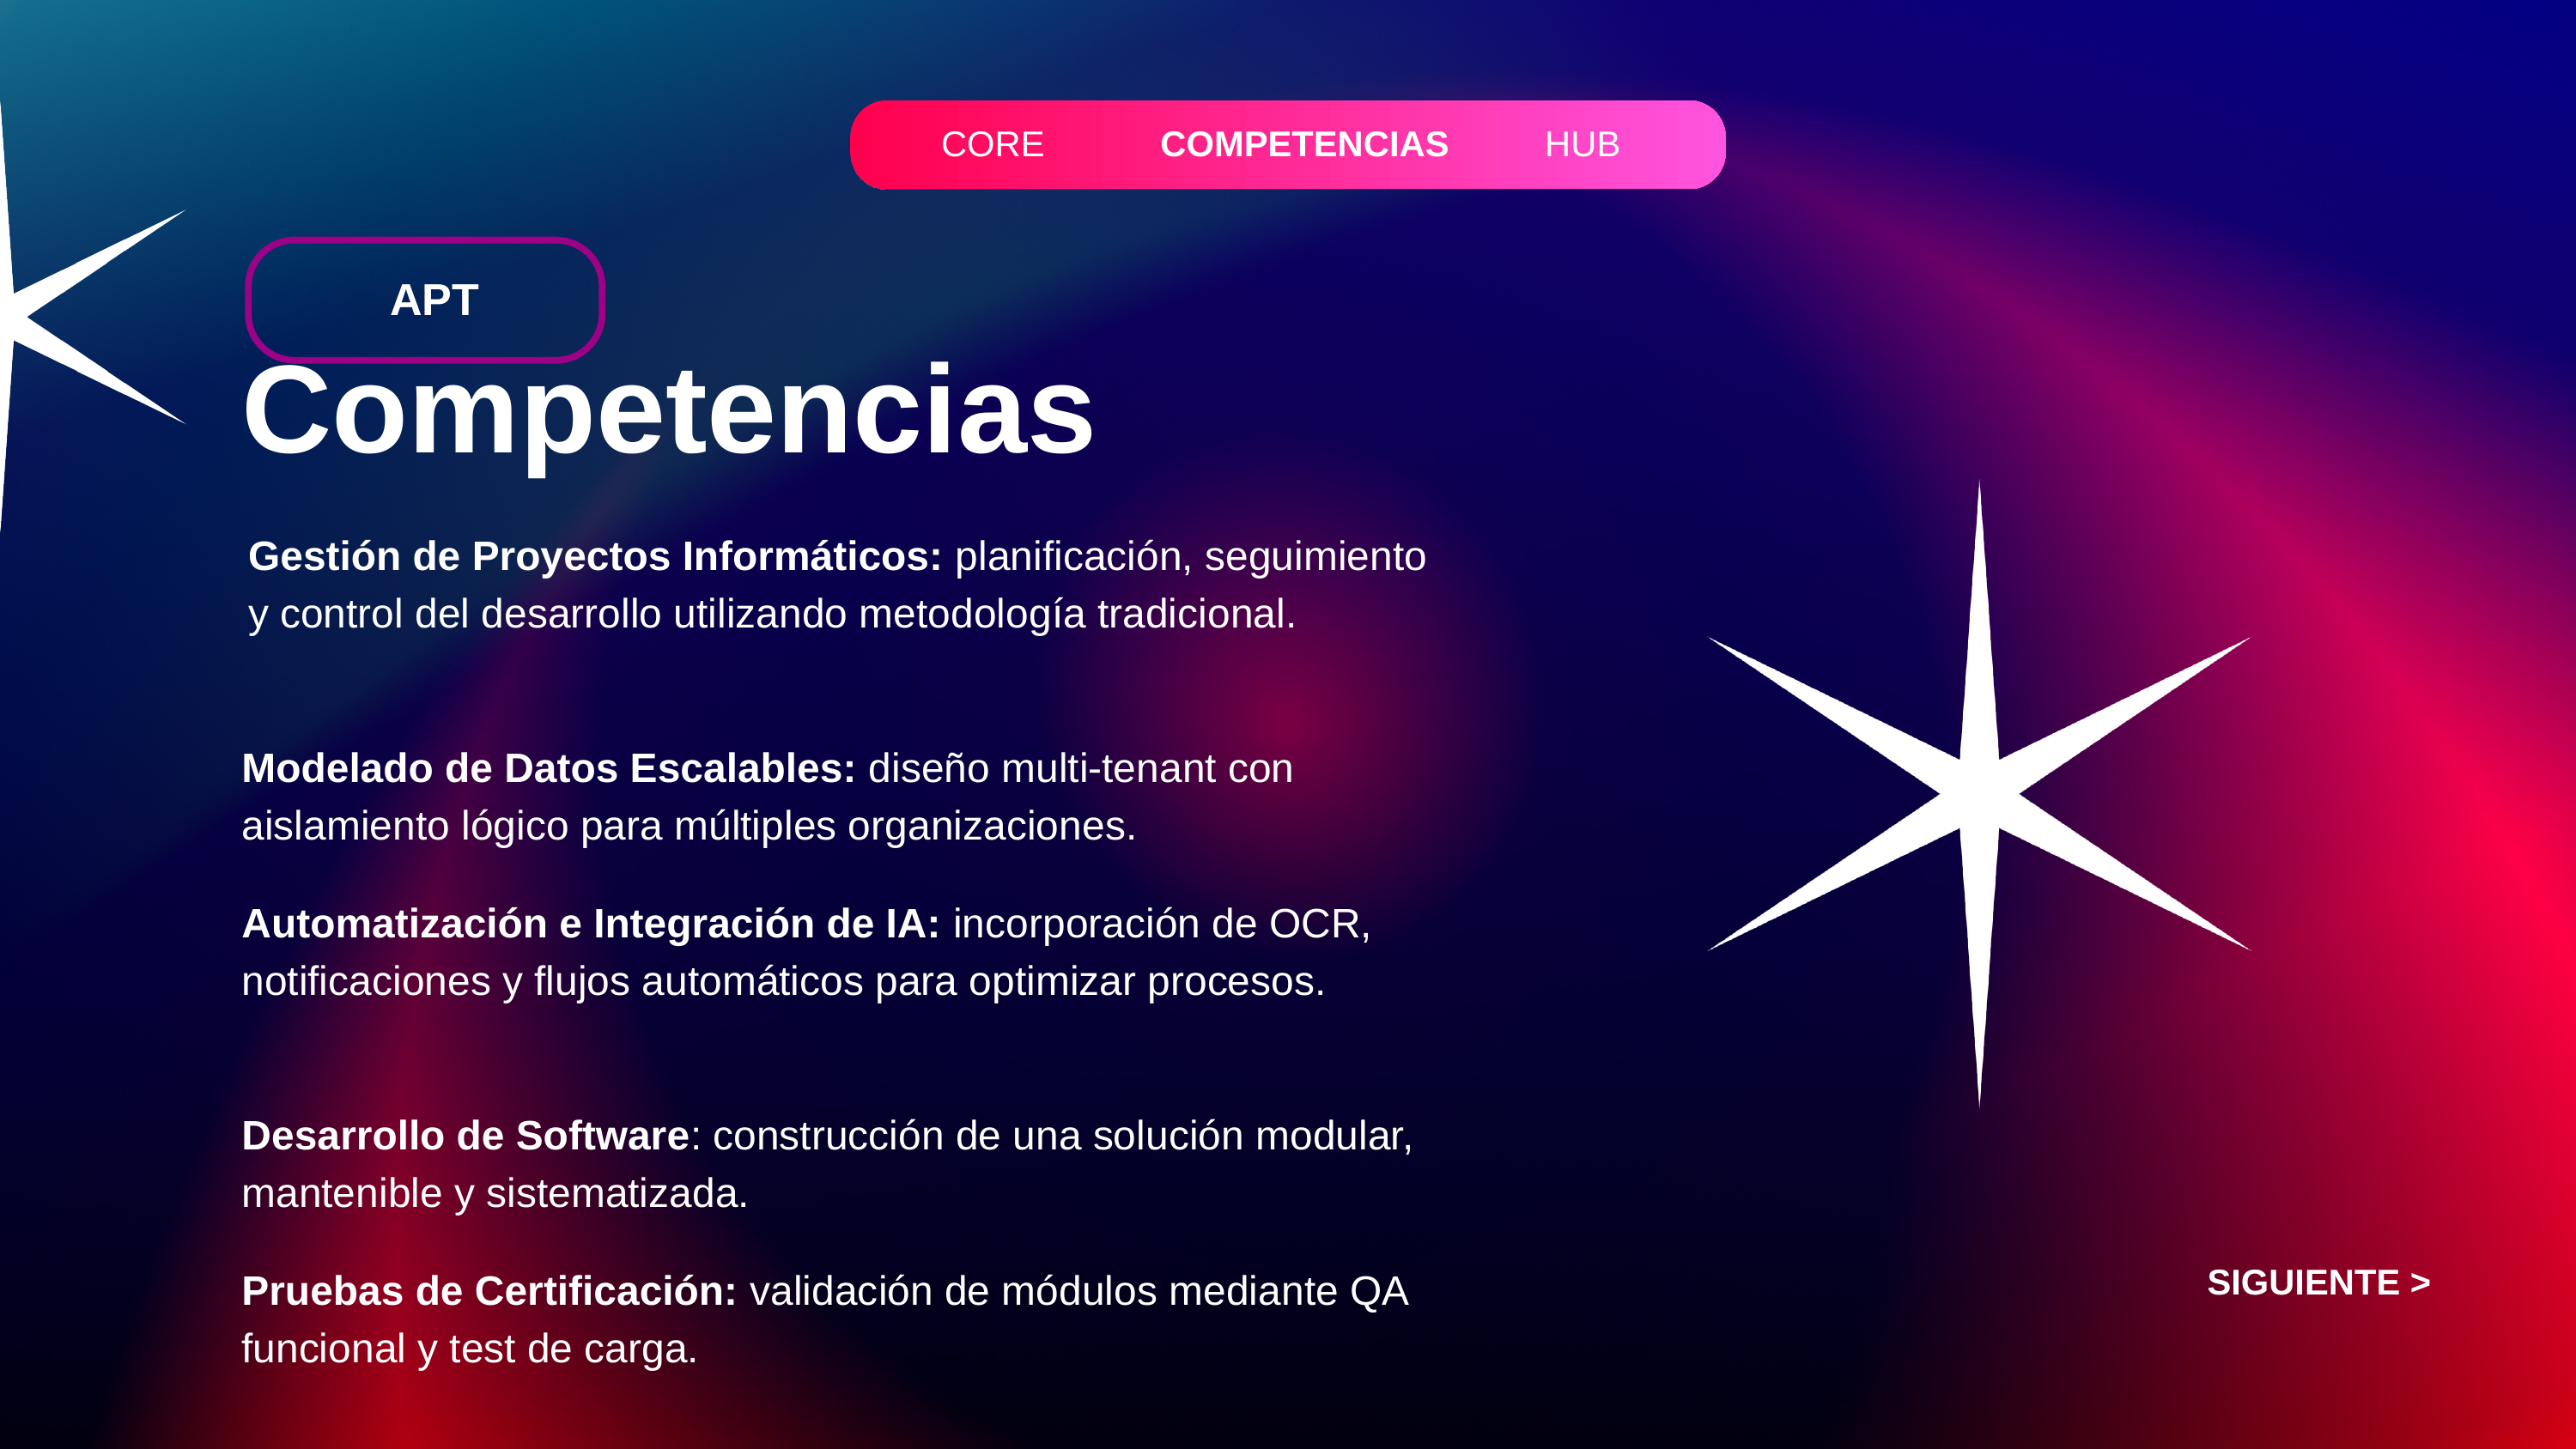

ABOUT
CORE
COMPETENCIAS
HOME
MORE
HUB

APT
Competencias

Gestión de Proyectos Informáticos: planificación, seguimiento y control del desarrollo utilizando metodología tradicional.
Modelado de Datos Escalables: diseño multi-tenant con aislamiento lógico para múltiples organizaciones.
Automatización e Integración de IA: incorporación de OCR, notificaciones y flujos automáticos para optimizar procesos.
Desarrollo de Software: construcción de una solución modular, mantenible y sistematizada.
SIGUIENTE >
Pruebas de Certificación: validación de módulos mediante QA funcional y test de carga.